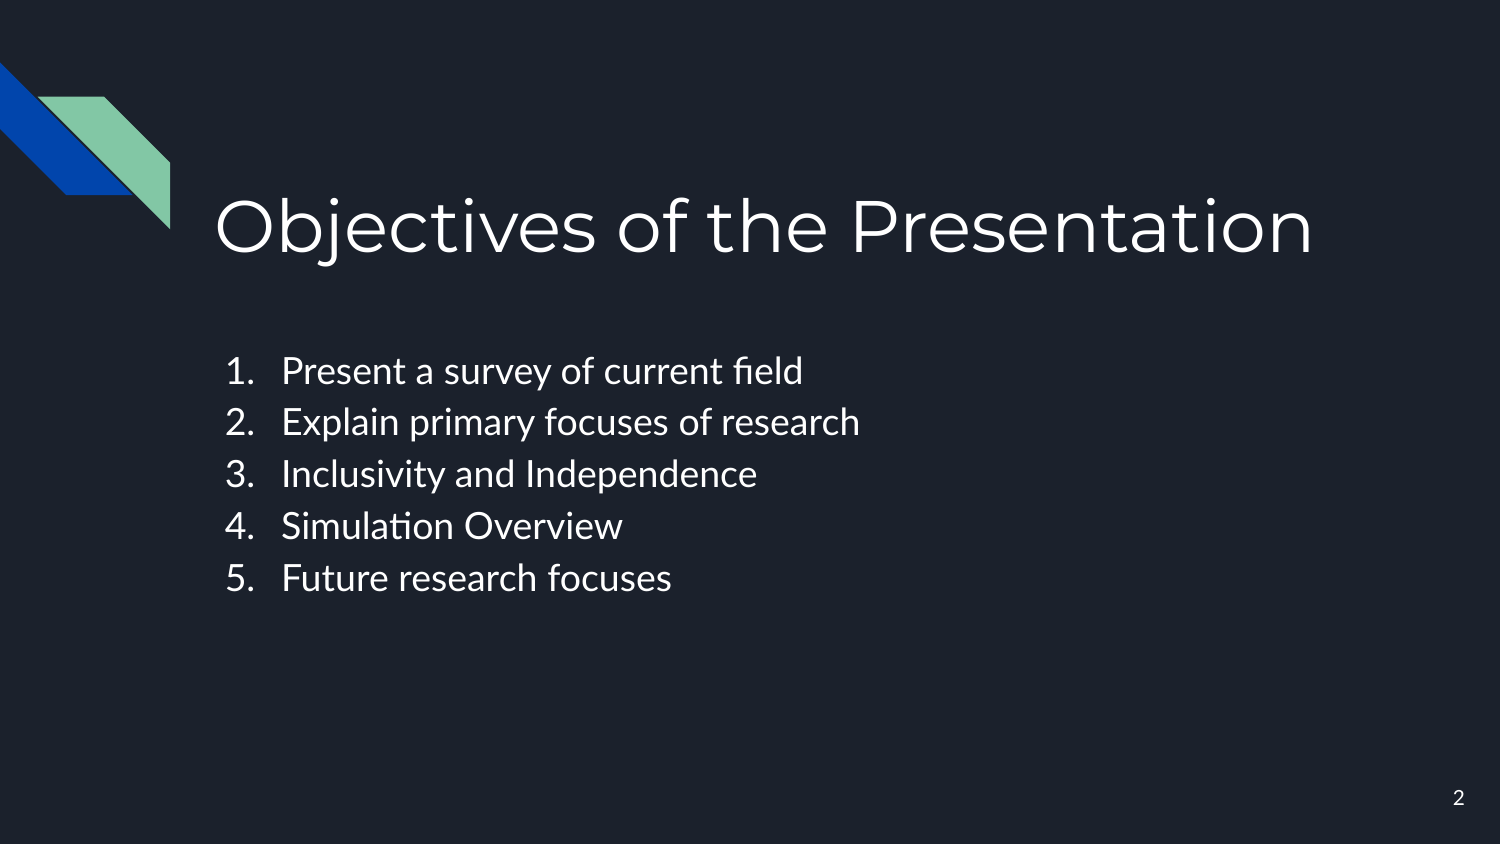

# Objectives of the Presentation
Present a survey of current field
Explain primary focuses of research
Inclusivity and Independence
Simulation Overview
Future research focuses
2